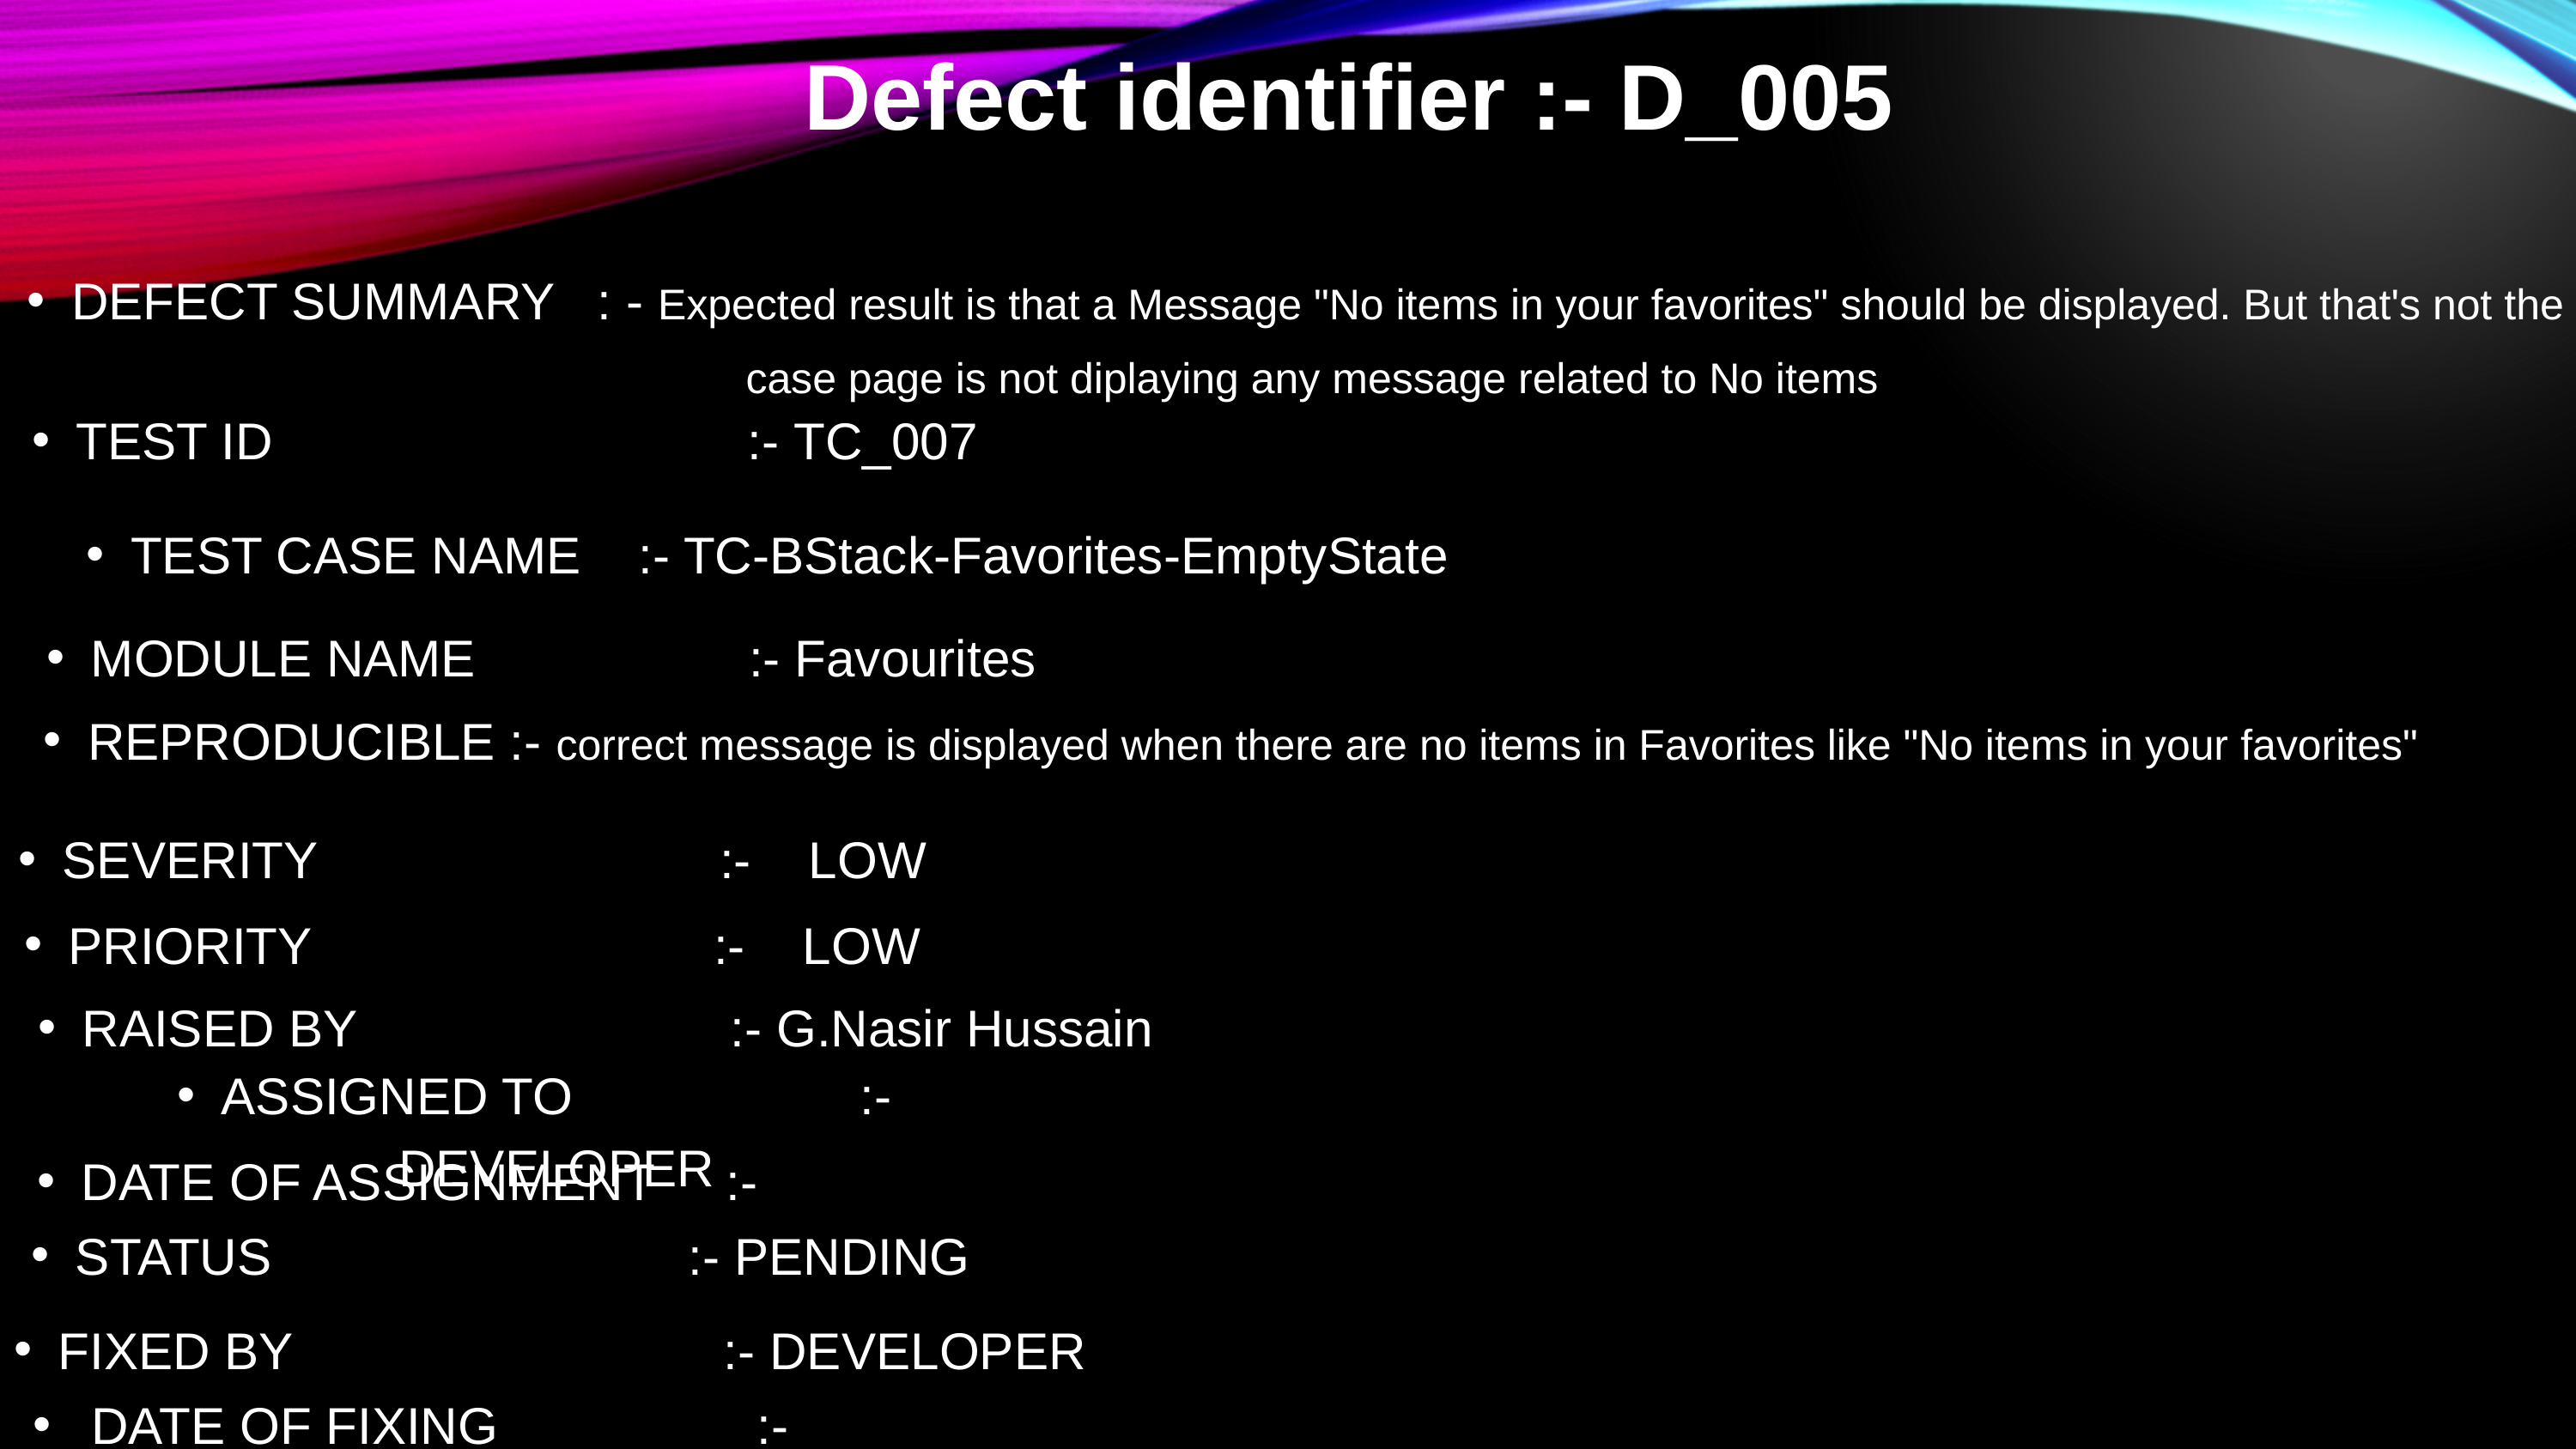

Defect identifier :- D_005
DEFECT SUMMARY   : - Expected result is that a Message "No items in your favorites" should be displayed. But that's not the case page is not diplaying any message related to No items
TEST ID                                 :- TC_007
TEST CASE NAME    :- TC‑BStack‑Favorites‑EmptyState
MODULE NAME                   :- Favourites
REPRODUCIBLE :- correct message is displayed when there are no items in Favorites like "No items in your favorites"
SEVERITY                            :-    LOW
PRIORITY                            :-    LOW
RAISED BY                          :- G.Nasir Hussain
ASSIGNED TO                    :-  DEVELOPER
DATE OF ASSIGNMENT     :-
STATUS                             :- PENDING
FIXED BY                              :- DEVELOPER
 DATE OF FIXING                  :-